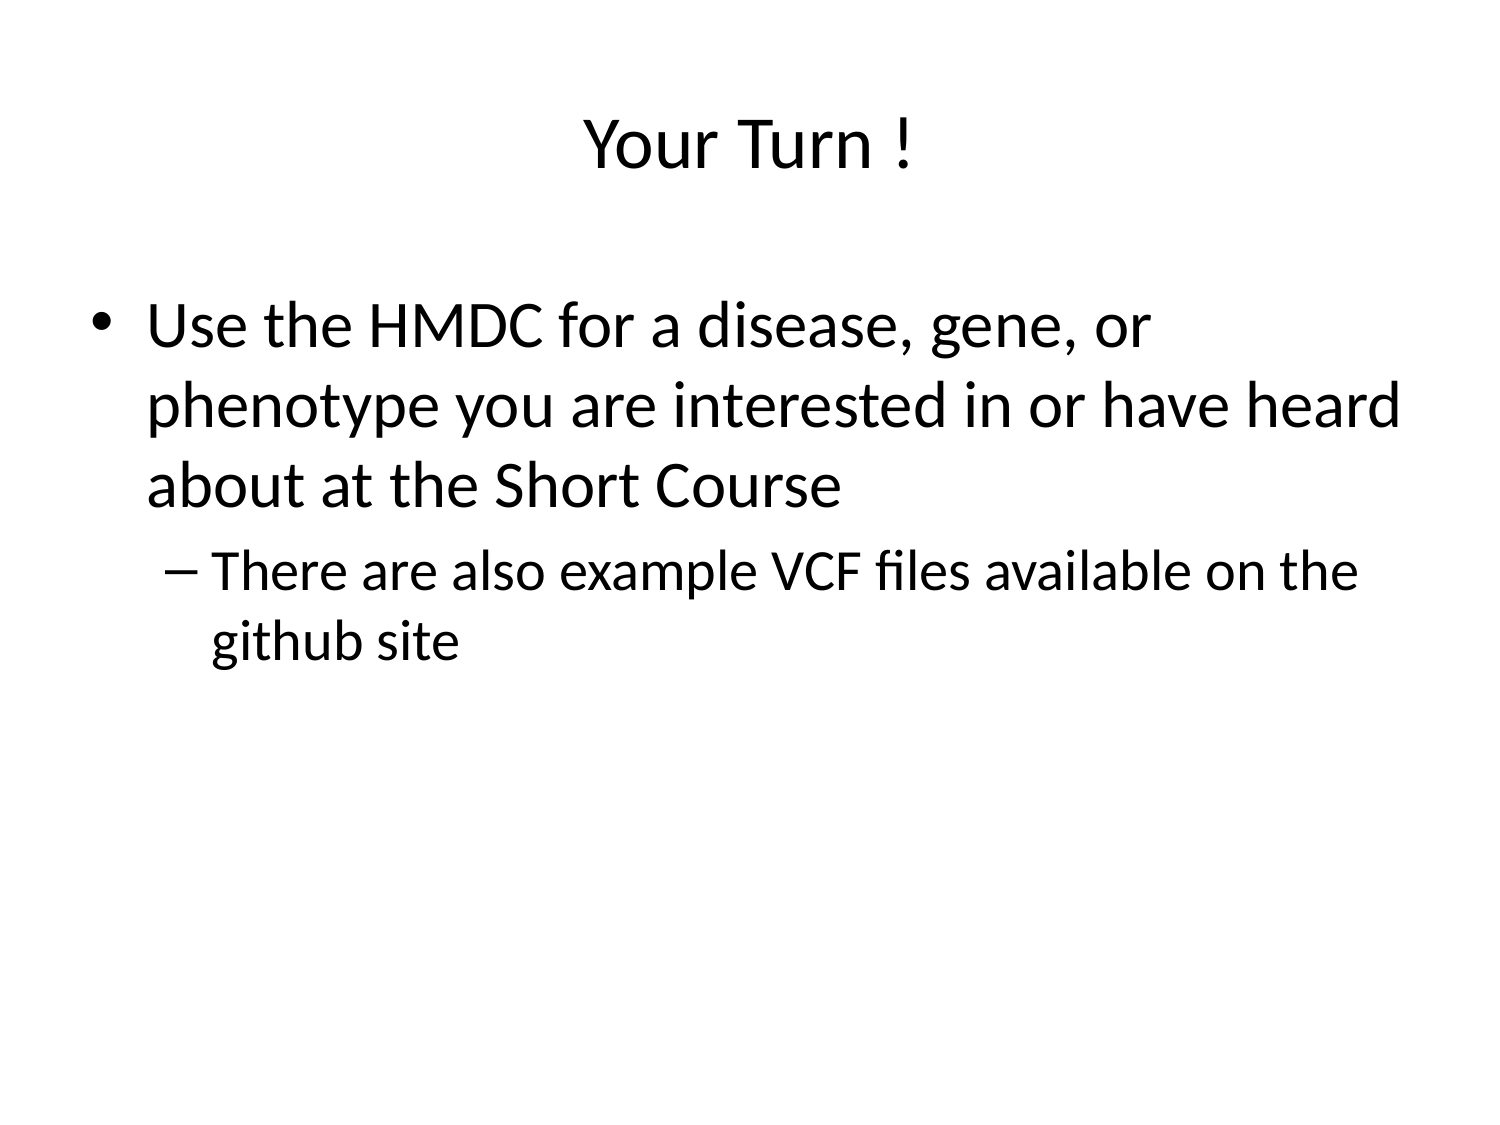

# Your Turn !
Use the HMDC for a disease, gene, or phenotype you are interested in or have heard about at the Short Course
There are also example VCF files available on the github site